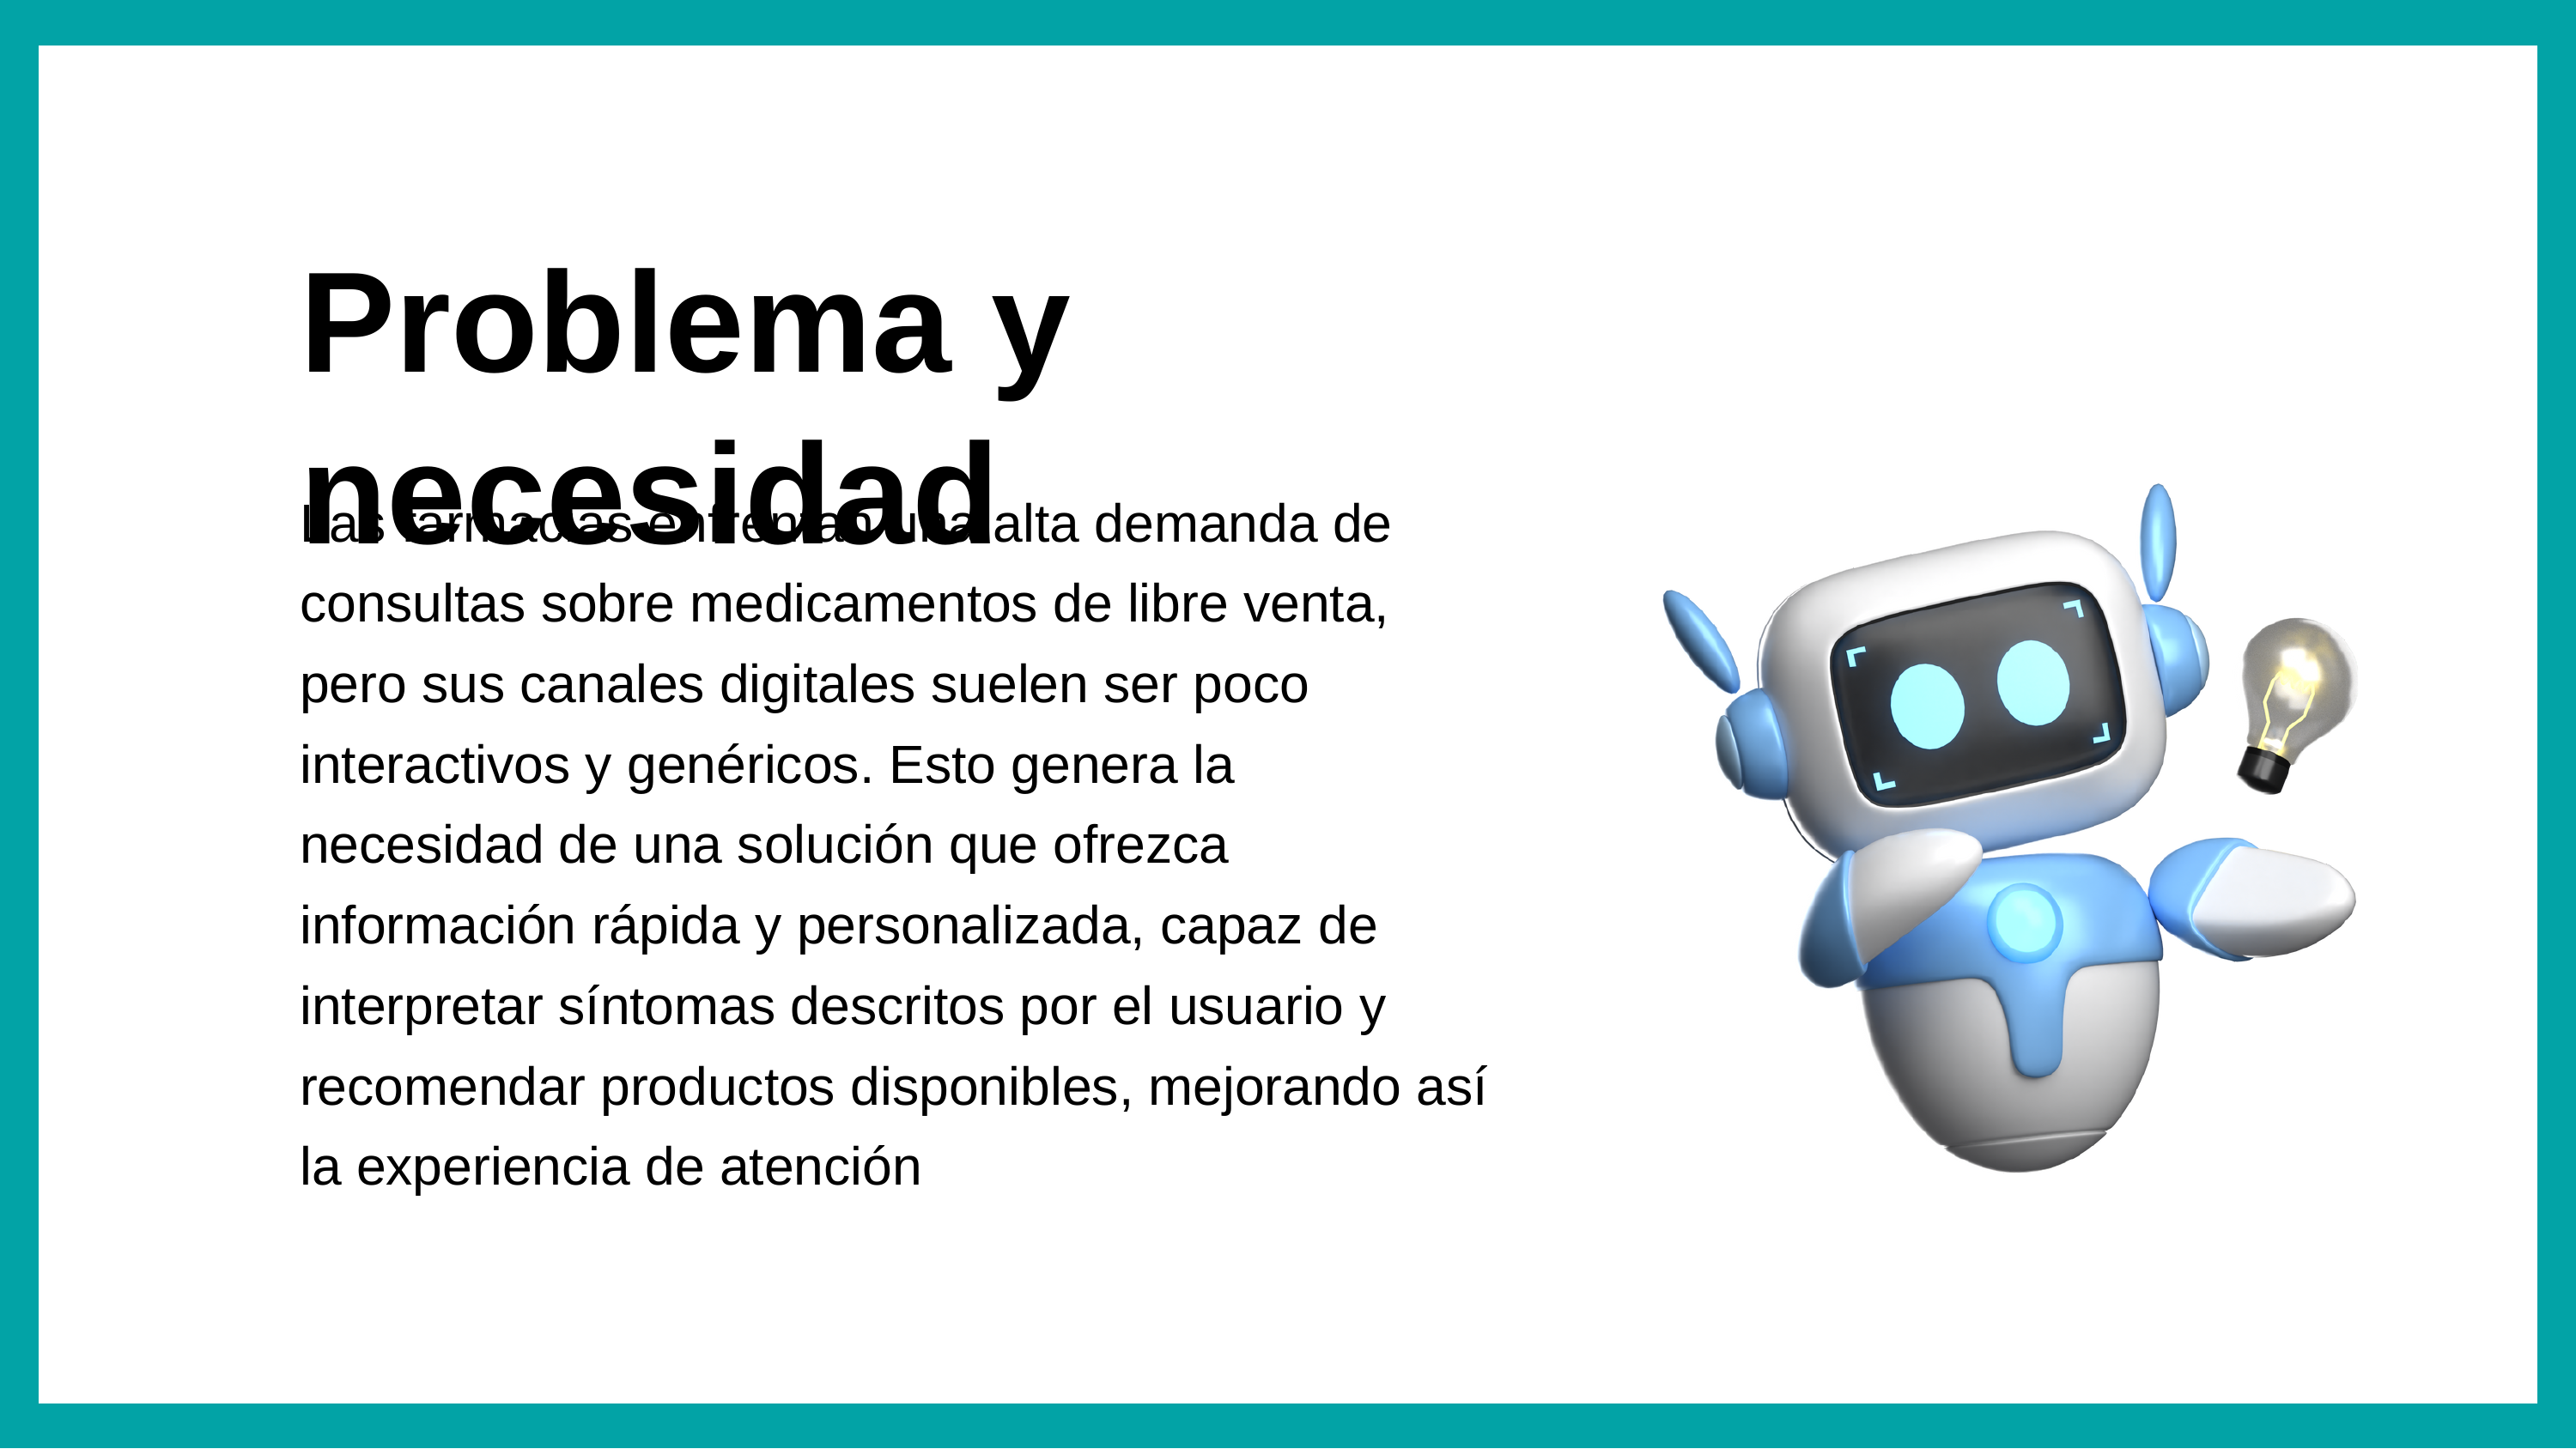

Problema y necesidad
Las farmacias enfrentan una alta demanda de consultas sobre medicamentos de libre venta, pero sus canales digitales suelen ser poco interactivos y genéricos. Esto genera la necesidad de una solución que ofrezca información rápida y personalizada, capaz de interpretar síntomas descritos por el usuario y recomendar productos disponibles, mejorando así la experiencia de atención